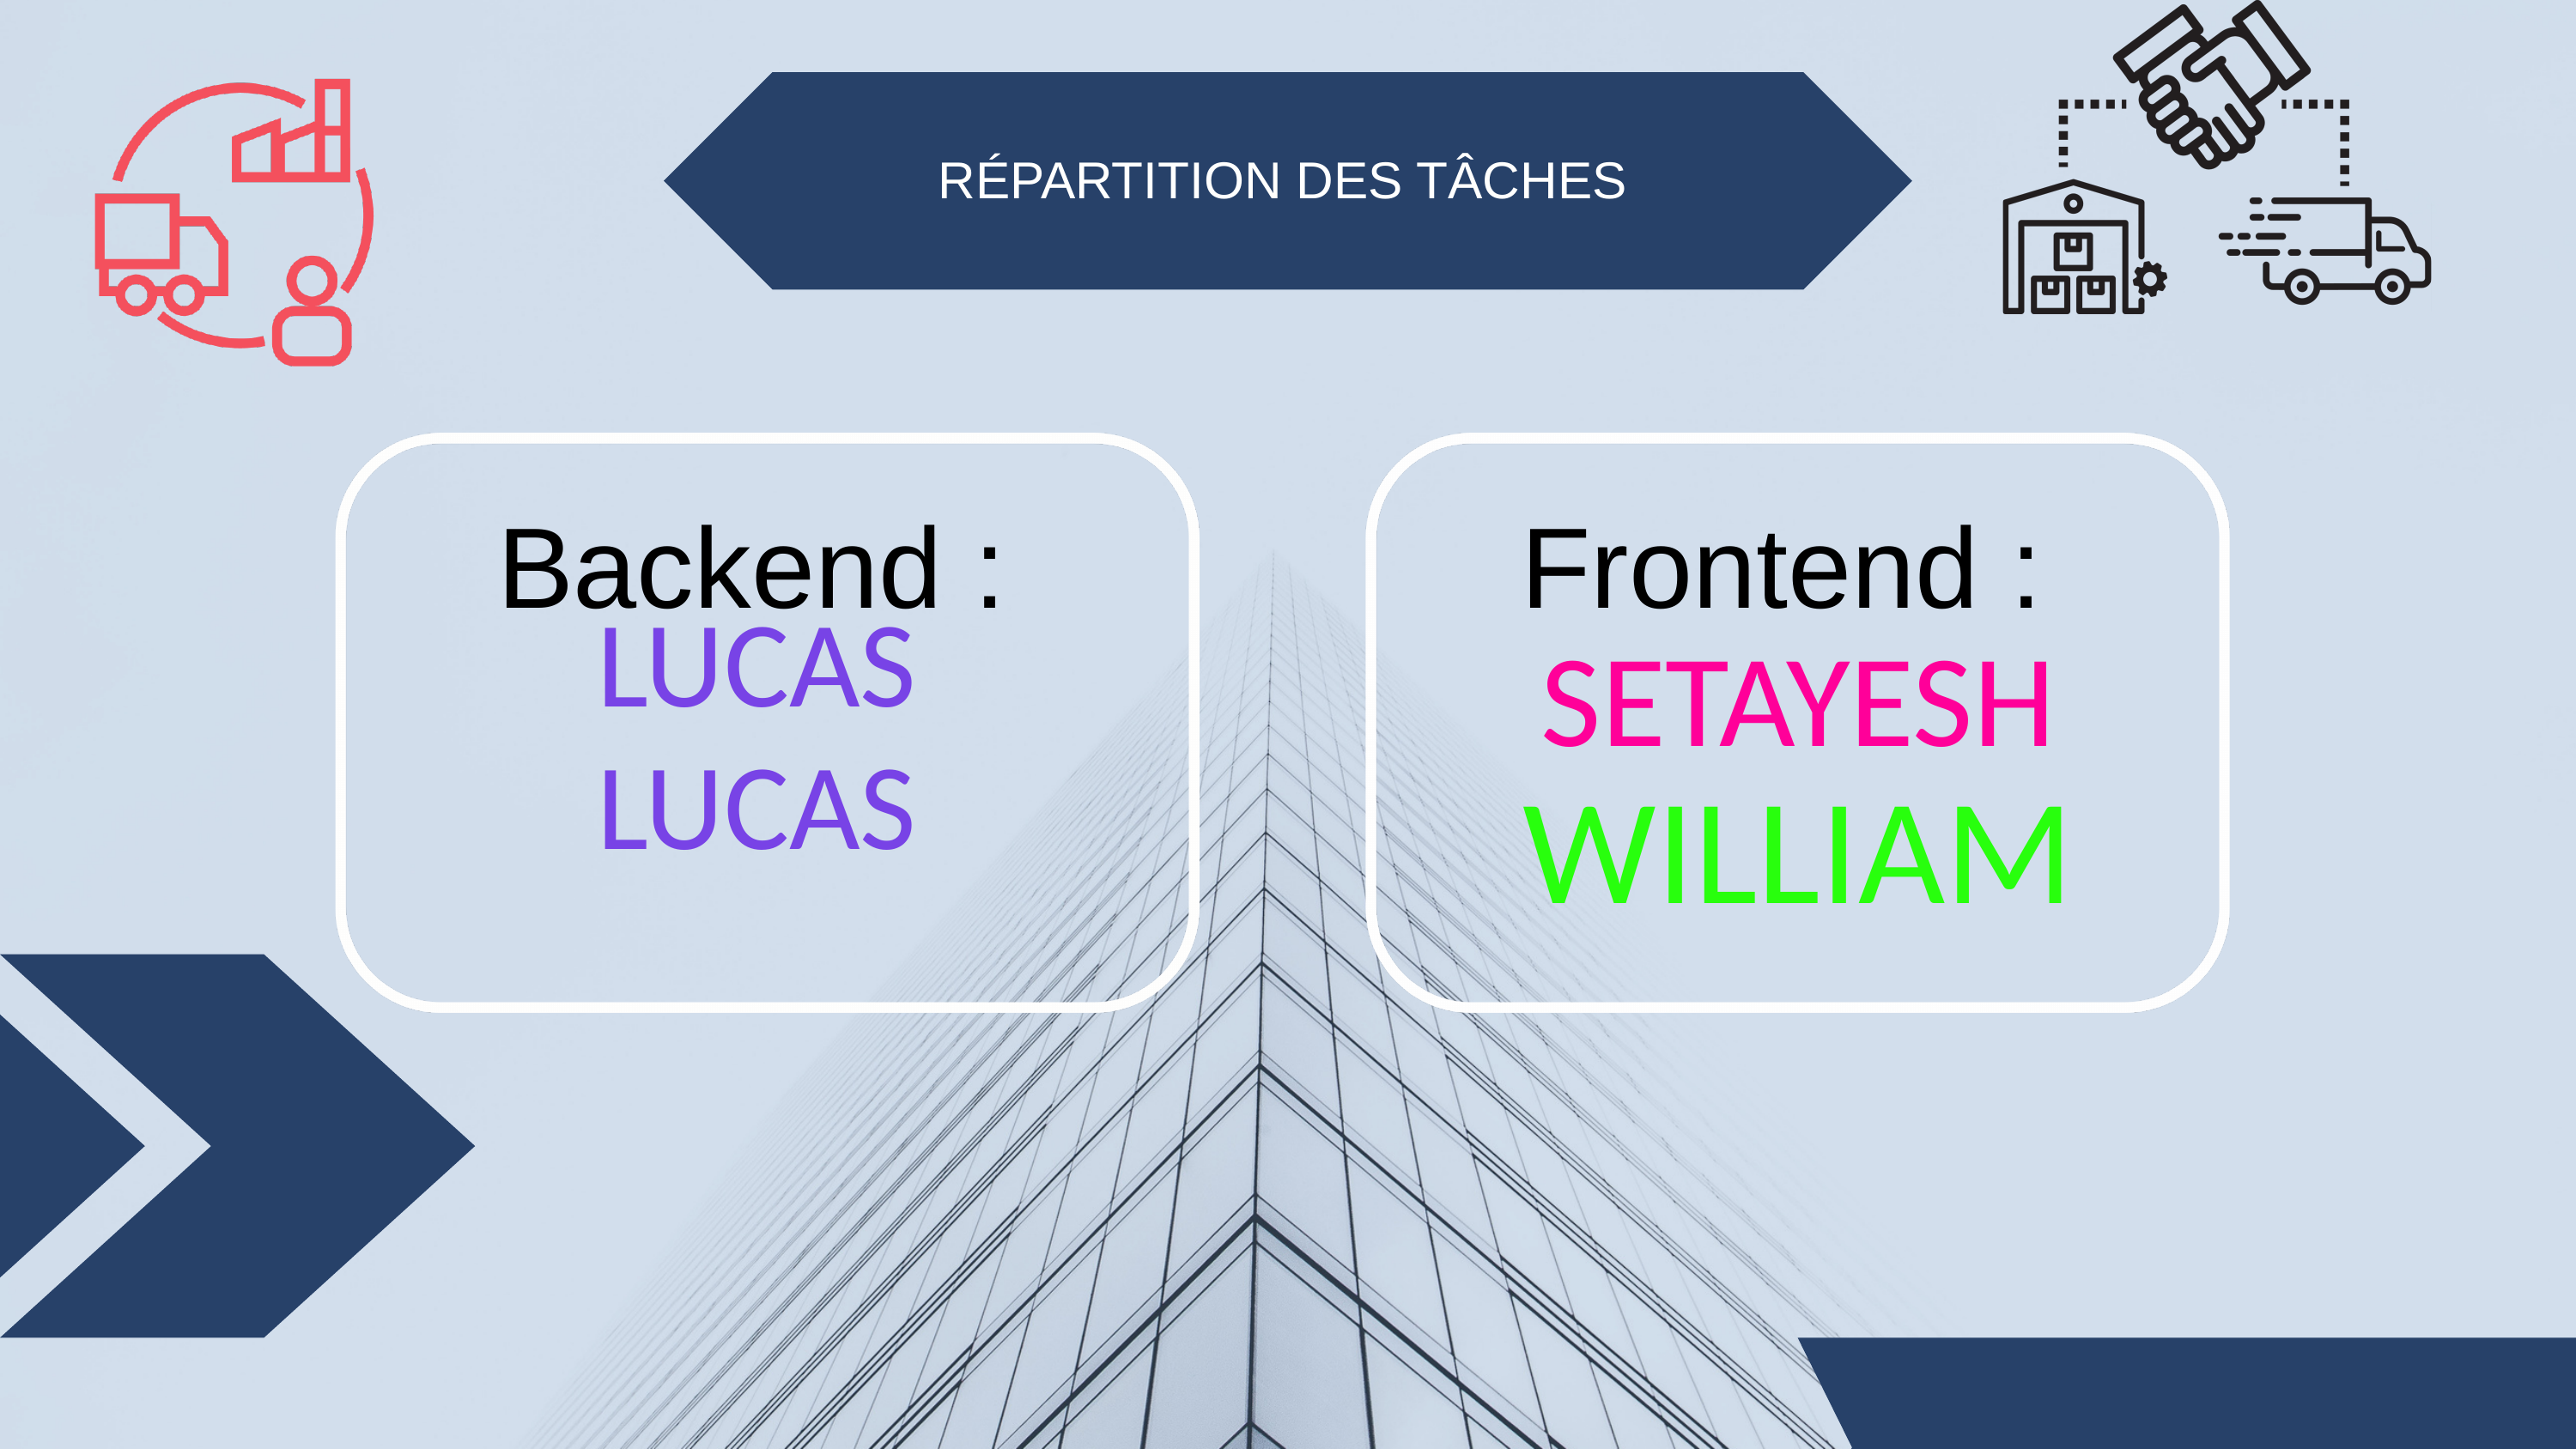

RÉPARTITION DES TÂCHES

Backend :
Frontend :
LUCAS
SETAYESH
LUCAS
WILLIAM